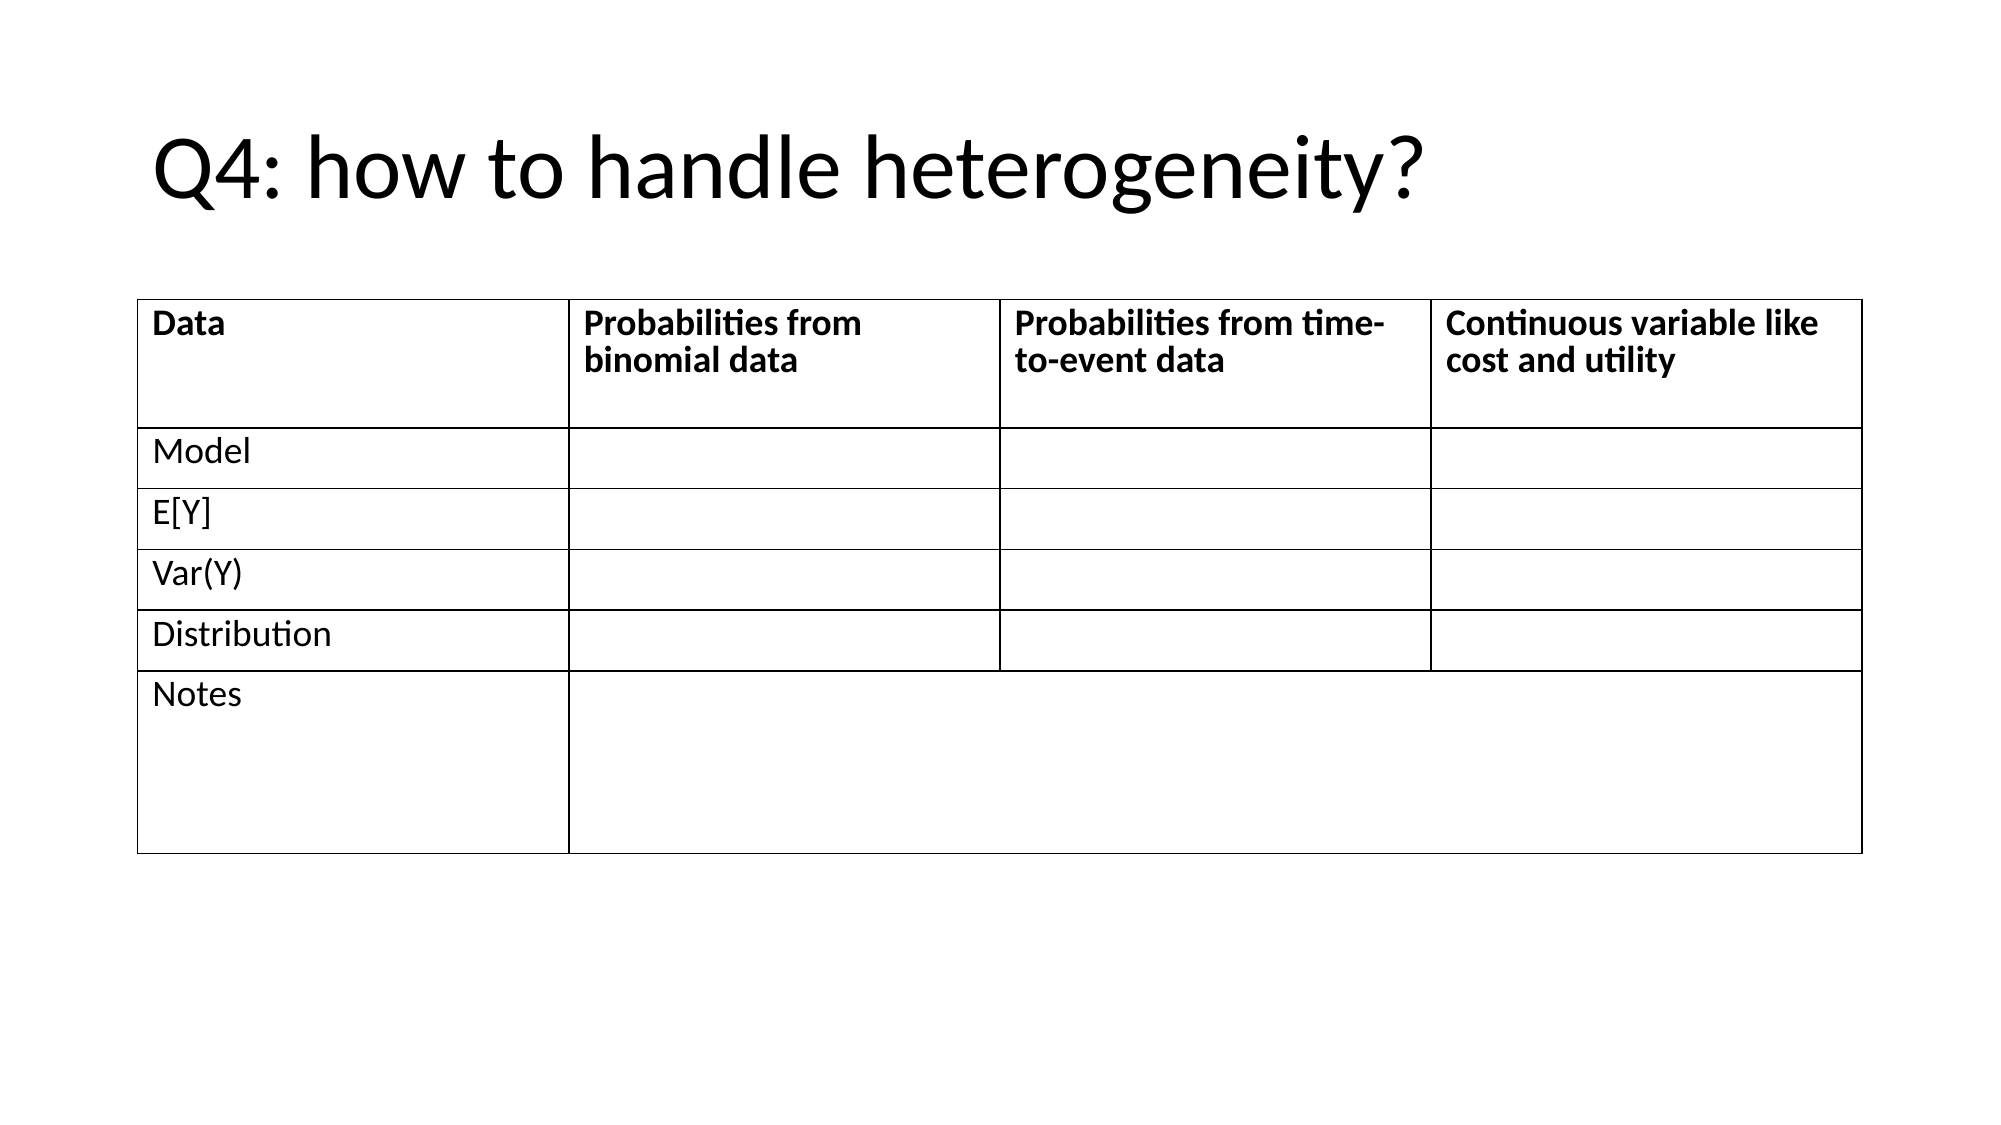

# Q4: how to handle heterogeneity?
| Data | Probabilities from binomial data | Probabilities from time-to-event data | Continuous variable like cost and utility |
| --- | --- | --- | --- |
| Model |  |  |  |
| E[Y] |  |  |  |
| Var(Y) |  |  |  |
| Distribution |  |  |  |
| Notes |  |  |  |
|  |  |  |  |
|  |  |  |  |